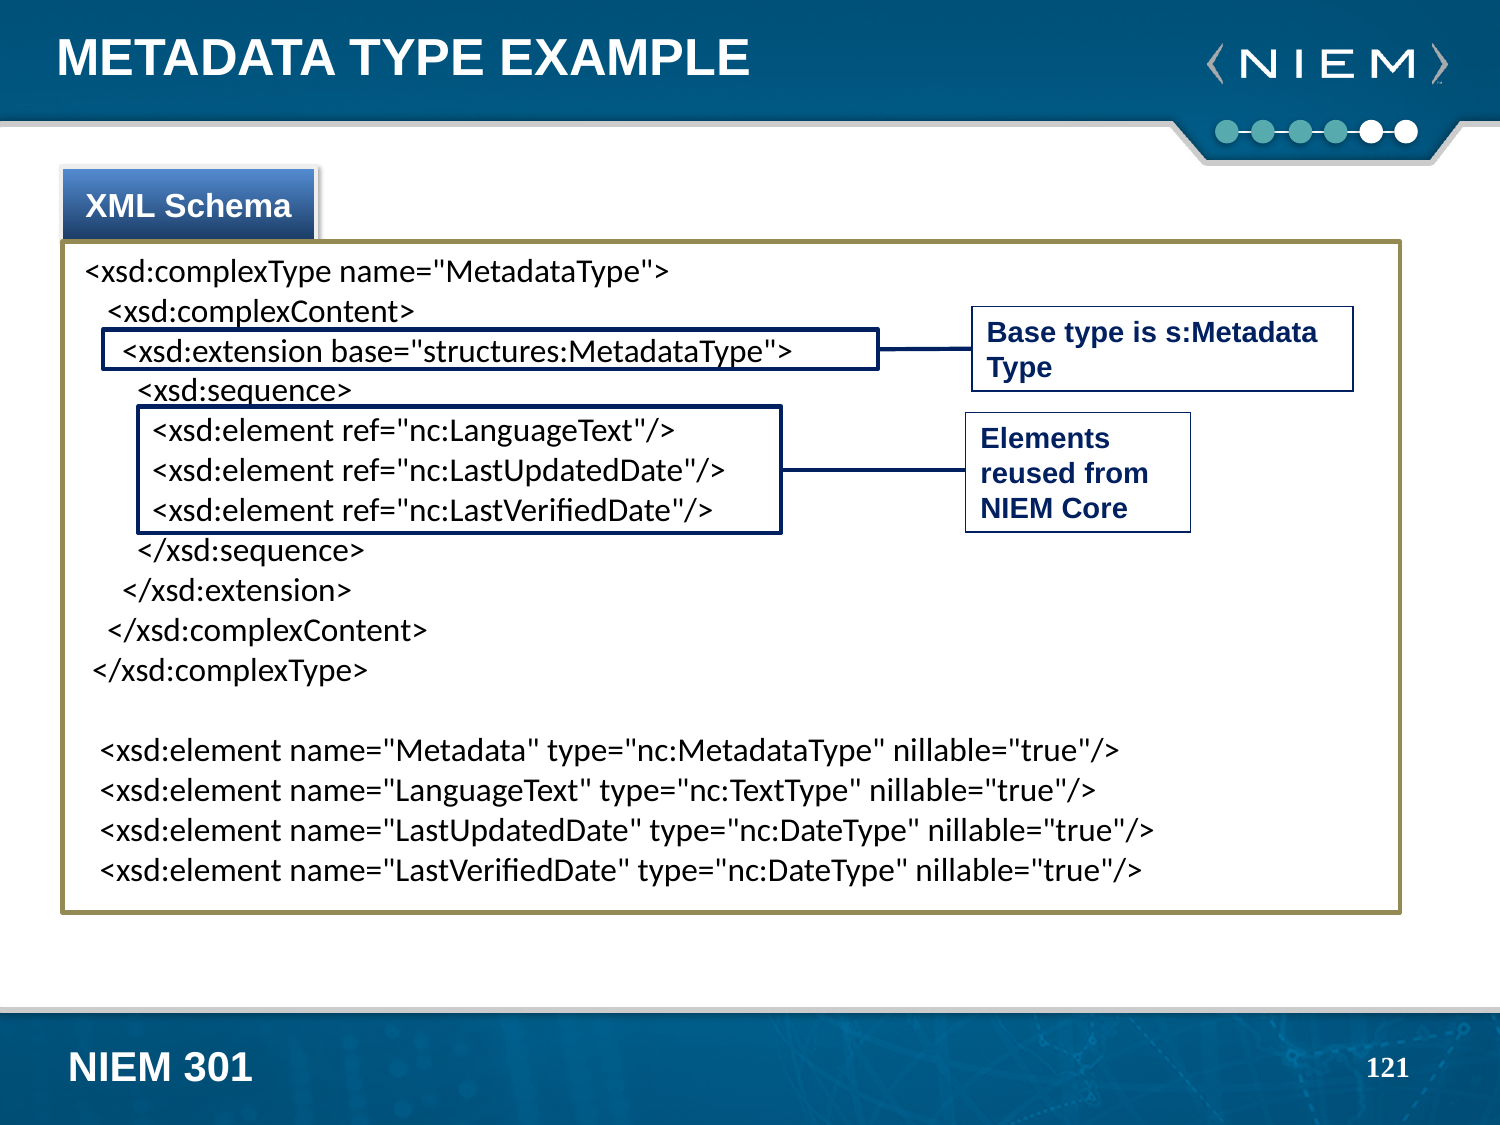

# Metadata Type Example

XML Schema
 <xsd:complexType name="MetadataType">
    <xsd:complexContent>
      <xsd:extension base="structures:MetadataType">
        <xsd:sequence>
          <xsd:element ref="nc:LanguageText"/>
          <xsd:element ref="nc:LastUpdatedDate"/>
          <xsd:element ref="nc:LastVerifiedDate"/>
        </xsd:sequence>
      </xsd:extension>
    </xsd:complexContent>
  </xsd:complexType>

   <xsd:element name="Metadata" type="nc:MetadataType" nillable="true"/>
   <xsd:element name="LanguageText" type="nc:TextType" nillable="true"/>
   <xsd:element name="LastUpdatedDate" type="nc:DateType" nillable="true"/>
   <xsd:element name="LastVerifiedDate" type="nc:DateType" nillable="true"/>

Base type is s:Metadata Type

Elements reused from NIEM Core
121